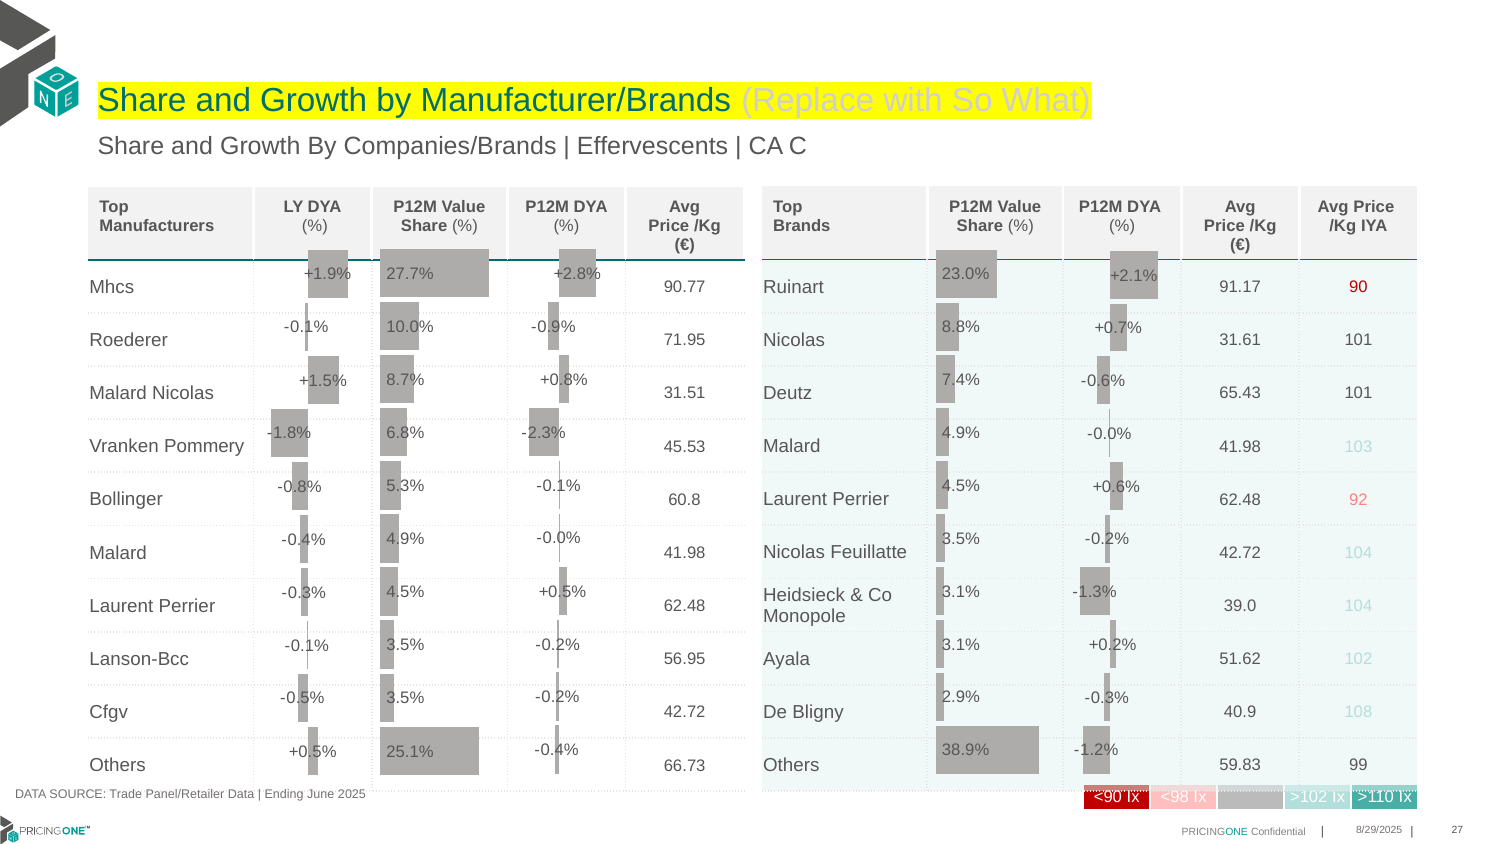

# Share and Growth by Manufacturer/Brands (Replace with So What)

Share and Growth By Companies/Brands | Effervescents | CA C
| Top Brands | P12M Value Share (%) | P12M DYA (%) | Avg Price /Kg (€) | Avg Price /Kg IYA |
| --- | --- | --- | --- | --- |
| Ruinart |  |  | 91.17 | 90 |
| Nicolas |  |  | 31.61 | 101 |
| Deutz |  |  | 65.43 | 101 |
| Malard |  |  | 41.98 | 103 |
| Laurent Perrier |  |  | 62.48 | 92 |
| Nicolas Feuillatte |  |  | 42.72 | 104 |
| Heidsieck & Co Monopole |  |  | 39.0 | 104 |
| Ayala |  |  | 51.62 | 102 |
| De Bligny |  |  | 40.9 | 108 |
| Others |  |  | 59.83 | 99 |
| Top Manufacturers | LY DYA (%) | P12M Value Share (%) | P12M DYA (%) | Avg Price /Kg (€) |
| --- | --- | --- | --- | --- |
| Mhcs |  |  |  | 90.77 |
| Roederer |  |  |  | 71.95 |
| Malard Nicolas |  |  |  | 31.51 |
| Vranken Pommery |  |  |  | 45.53 |
| Bollinger |  |  |  | 60.8 |
| Malard |  |  |  | 41.98 |
| Laurent Perrier |  |  |  | 62.48 |
| Lanson-Bcc |  |  |  | 56.95 |
| Cfgv |  |  |  | 42.72 |
| Others |  |  |  | 66.73 |

### Chart

| Category | Share DYA P12M |
|---|---|
| None | 0.027660392041426174 |

### Chart

| Category | Value Share P12M |
|---|---|
| None | 0.27716520993504884 |

### Chart

| Category | Share DYA LY |
|---|---|
| None | 0.01914015259462687 |

### Chart

| Category | Value Share |
|---|---|
| None | 0.22960378478050353 |

### Chart

| Category | Share DYA |
|---|---|
| None | 0.020645413759789677 |
DATA SOURCE: Trade Panel/Retailer Data | Ending June 2025
| <90 Ix | <98 Ix |  | >102 Ix | >110 Ix |
| --- | --- | --- | --- | --- |

8/29/2025
27